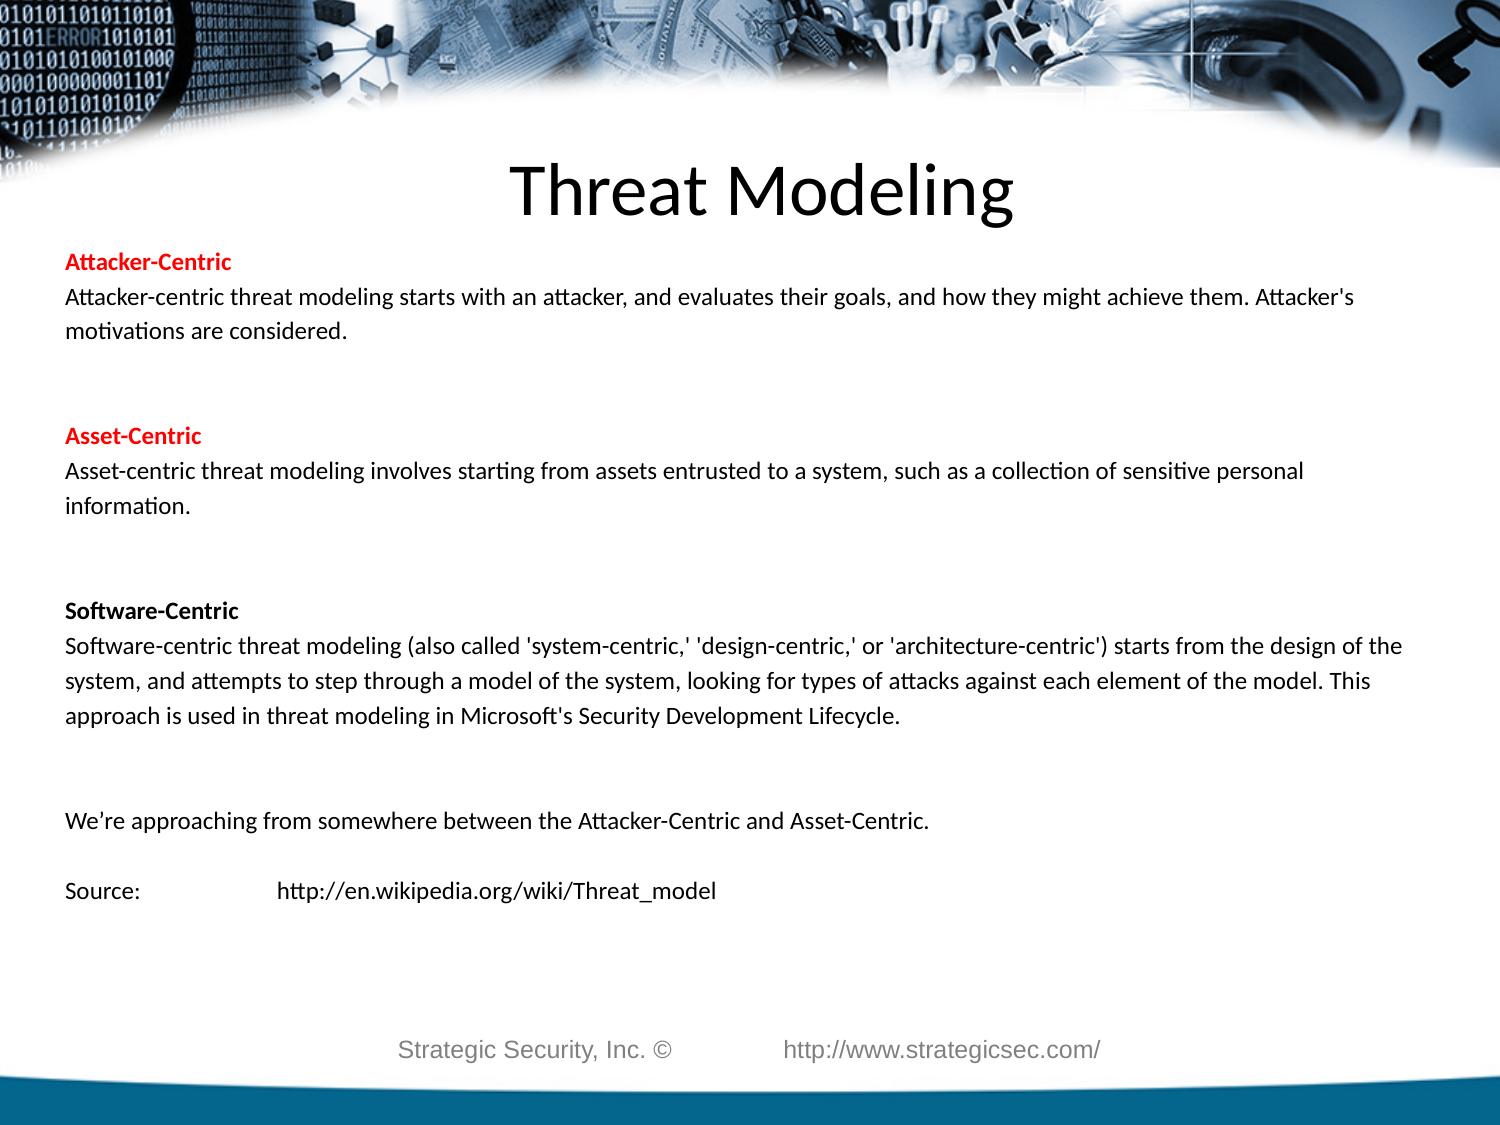

# Threat Modeling
Attacker-Centric
Attacker-centric threat modeling starts with an attacker, and evaluates their goals, and how they might achieve them. Attacker's
motivations are considered.

Asset-Centric
Asset-centric threat modeling involves starting from assets entrusted to a system, such as a collection of sensitive personal
information.

Software-Centric
Software-centric threat modeling (also called 'system-centric,' 'design-centric,' or 'architecture-centric') starts from the design of the
system, and attempts to step through a model of the system, looking for types of attacks against each element of the model. This
approach is used in threat modeling in Microsoft's Security Development Lifecycle.

We’re approaching from somewhere between the Attacker-Centric and Asset-Centric.

Source: 	 http://en.wikipedia.org/wiki/Threat_model